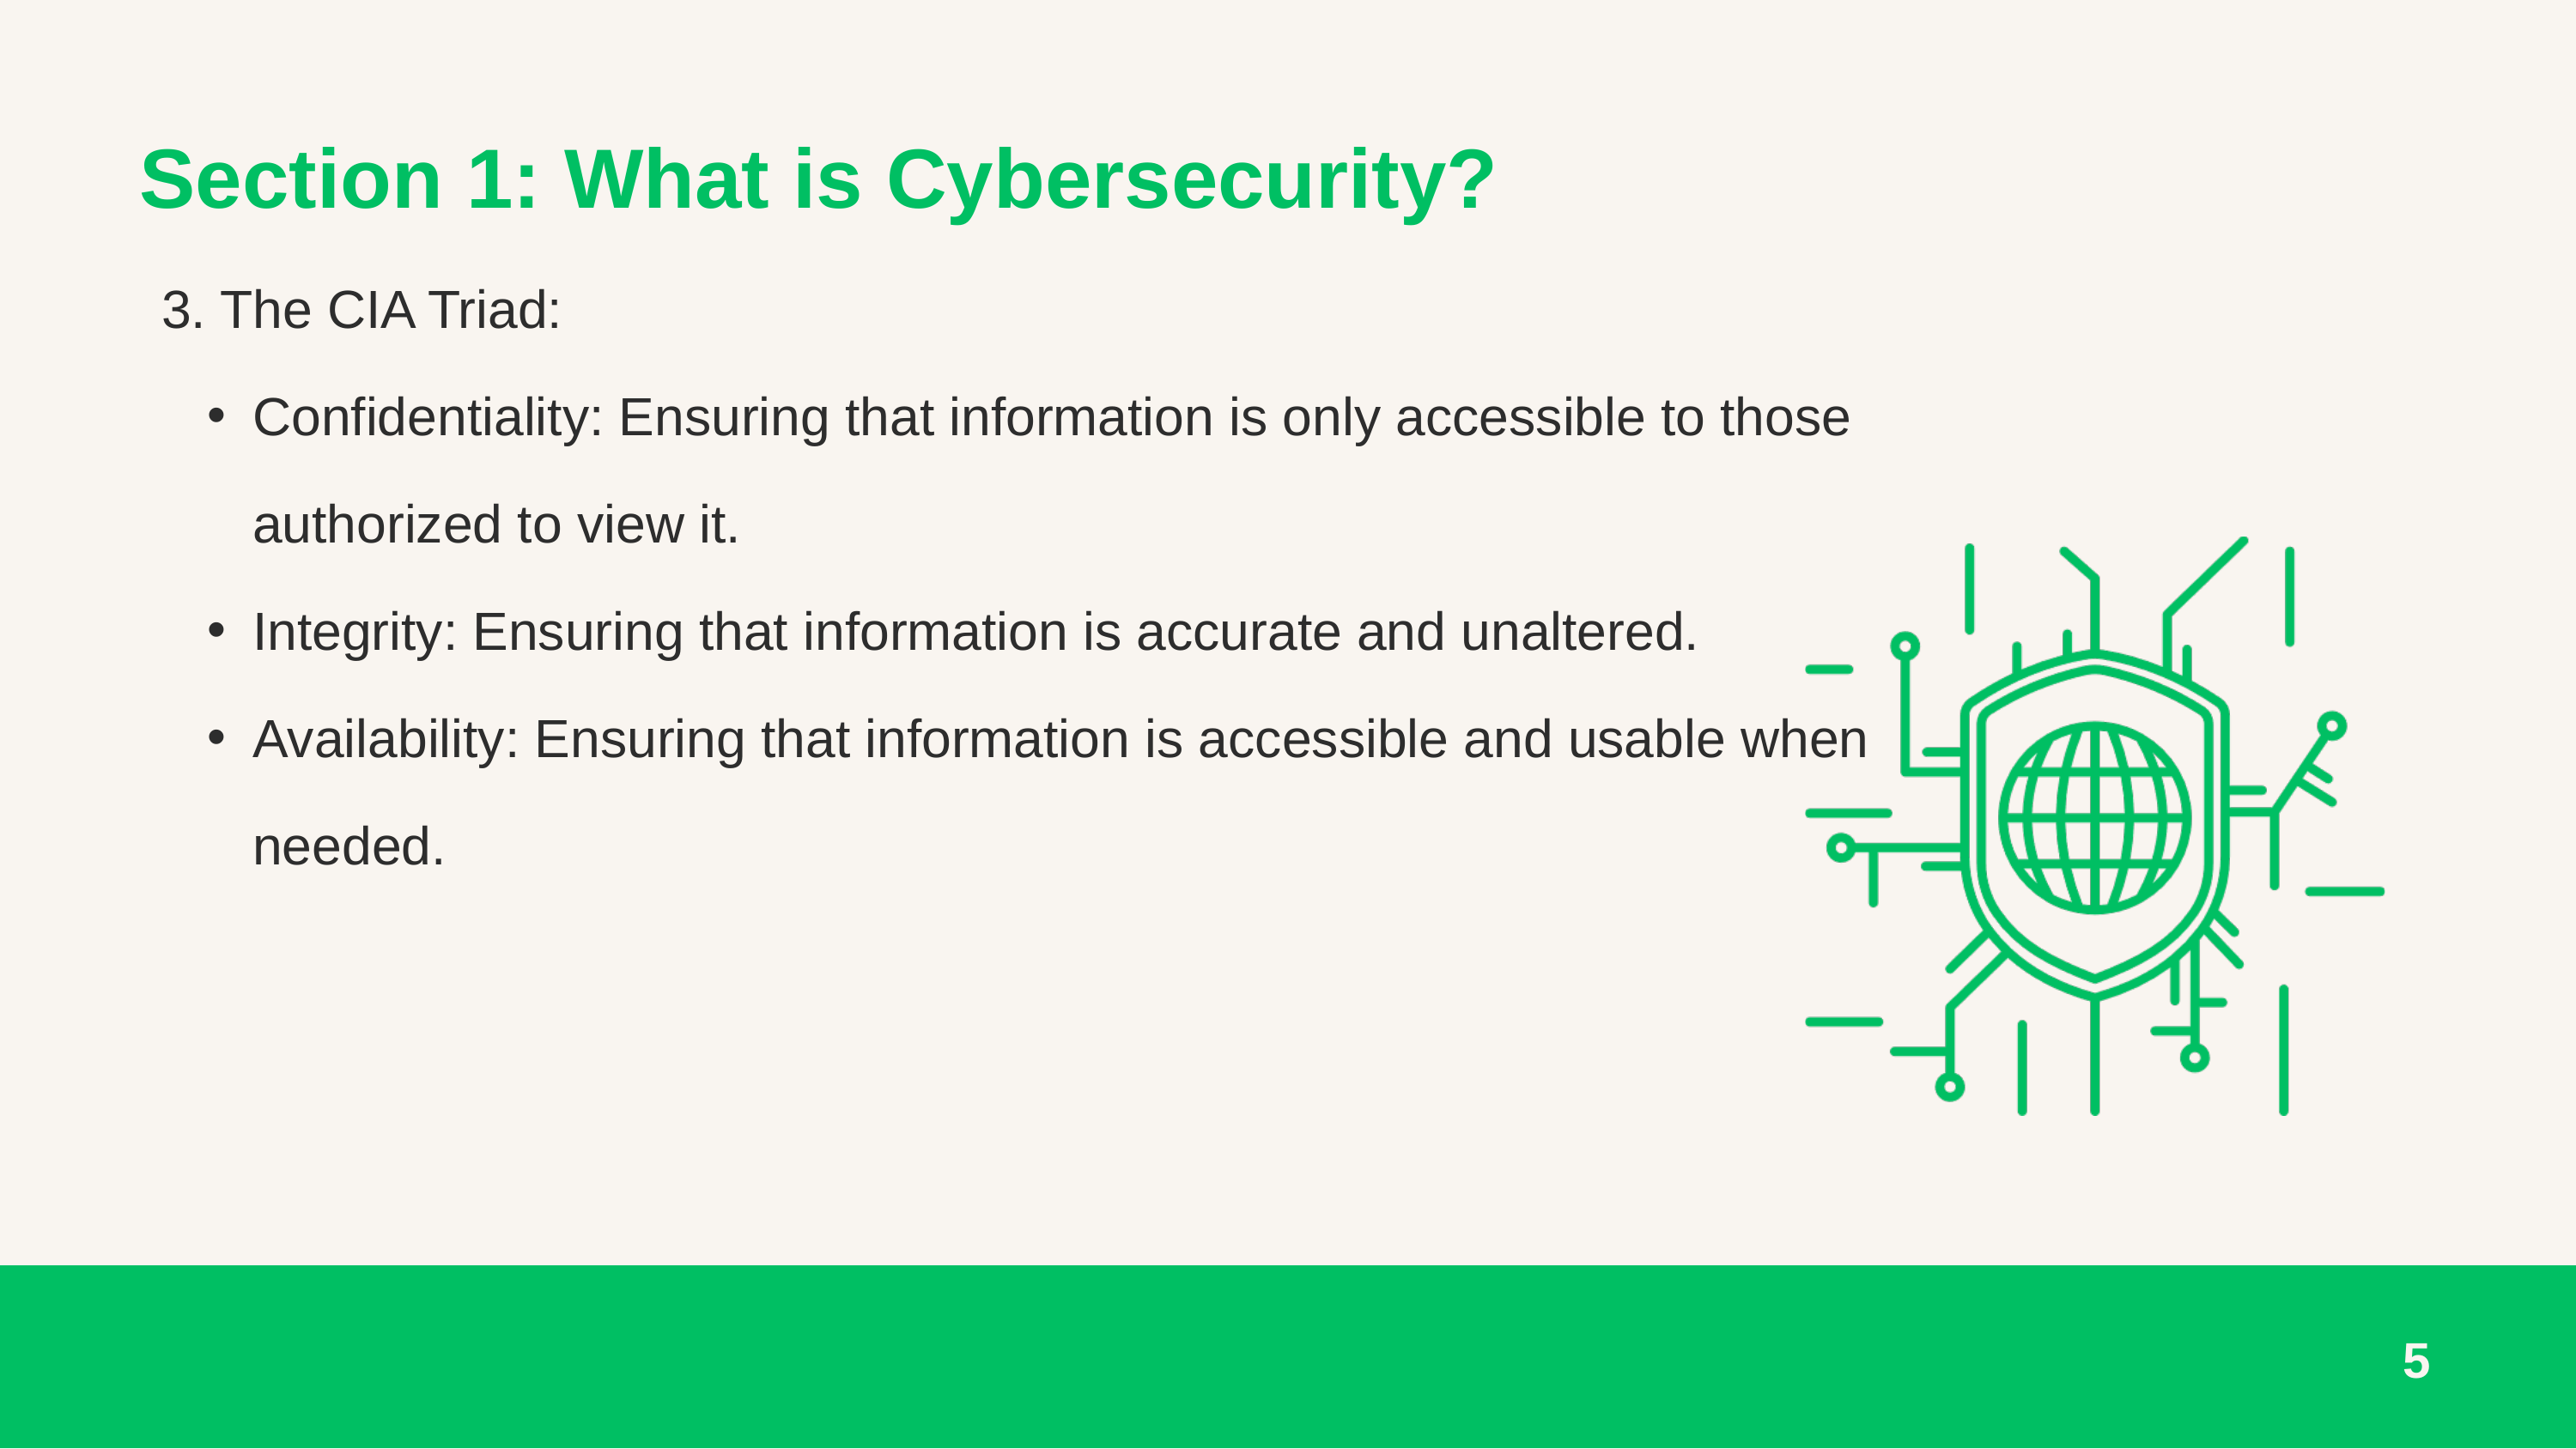

Section 1: What is Cybersecurity?
3. The CIA Triad:
Confidentiality: Ensuring that information is only accessible to those authorized to view it.
Integrity: Ensuring that information is accurate and unaltered.
Availability: Ensuring that information is accessible and usable when needed.

5